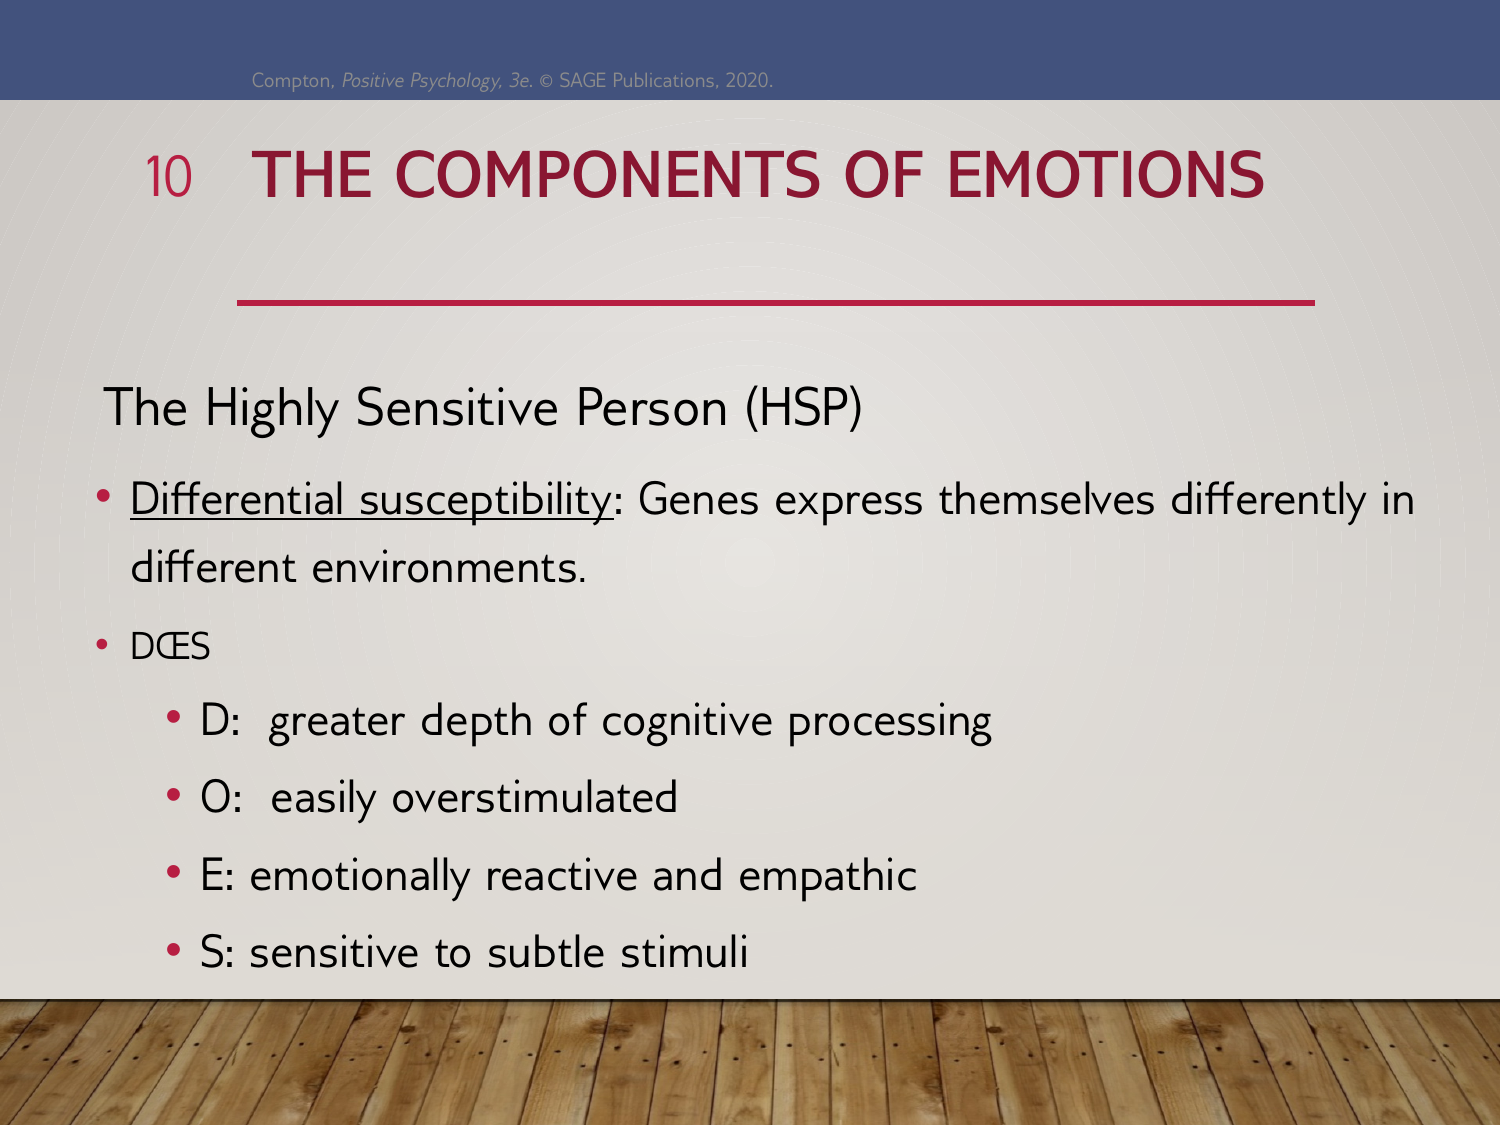

Compton, Positive Psychology, 3e. © SAGE Publications, 2020.
10
# The Components of Emotions
The Highly Sensitive Person (HSP)
Differential susceptibility: Genes express themselves differently in different environments.
DOES
D:  greater depth of cognitive processing
O:  easily overstimulated
E: emotionally reactive and empathic
S: sensitive to subtle stimuli